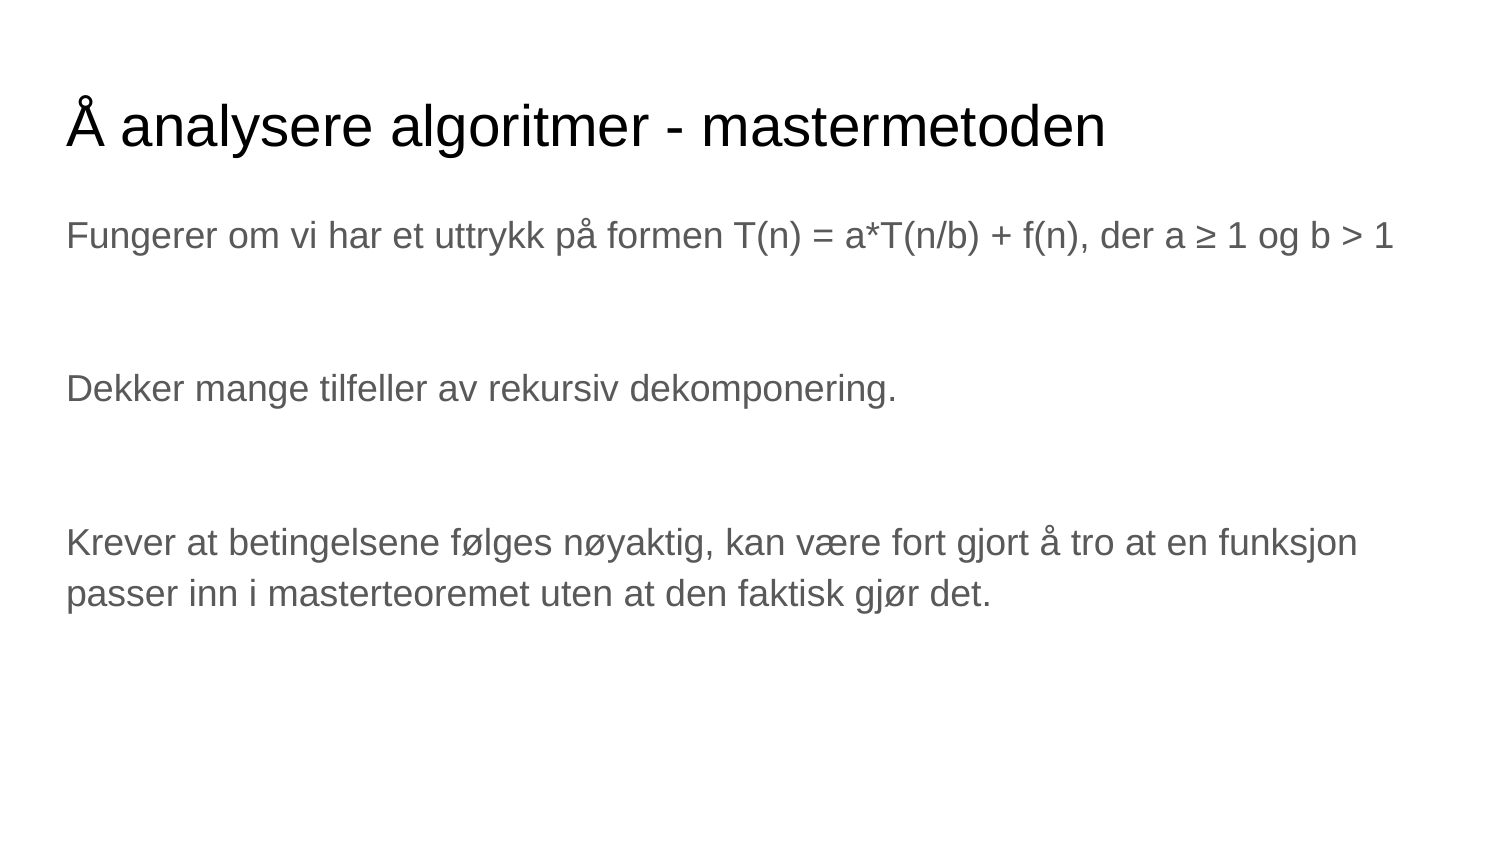

# Å analysere algoritmer - mastermetoden
Fungerer om vi har et uttrykk på formen T(n) = a*T(n/b) + f(n), der a ≥ 1 og b > 1

Dekker mange tilfeller av rekursiv dekomponering.

Krever at betingelsene følges nøyaktig, kan være fort gjort å tro at en funksjon passer inn i masterteoremet uten at den faktisk gjør det.